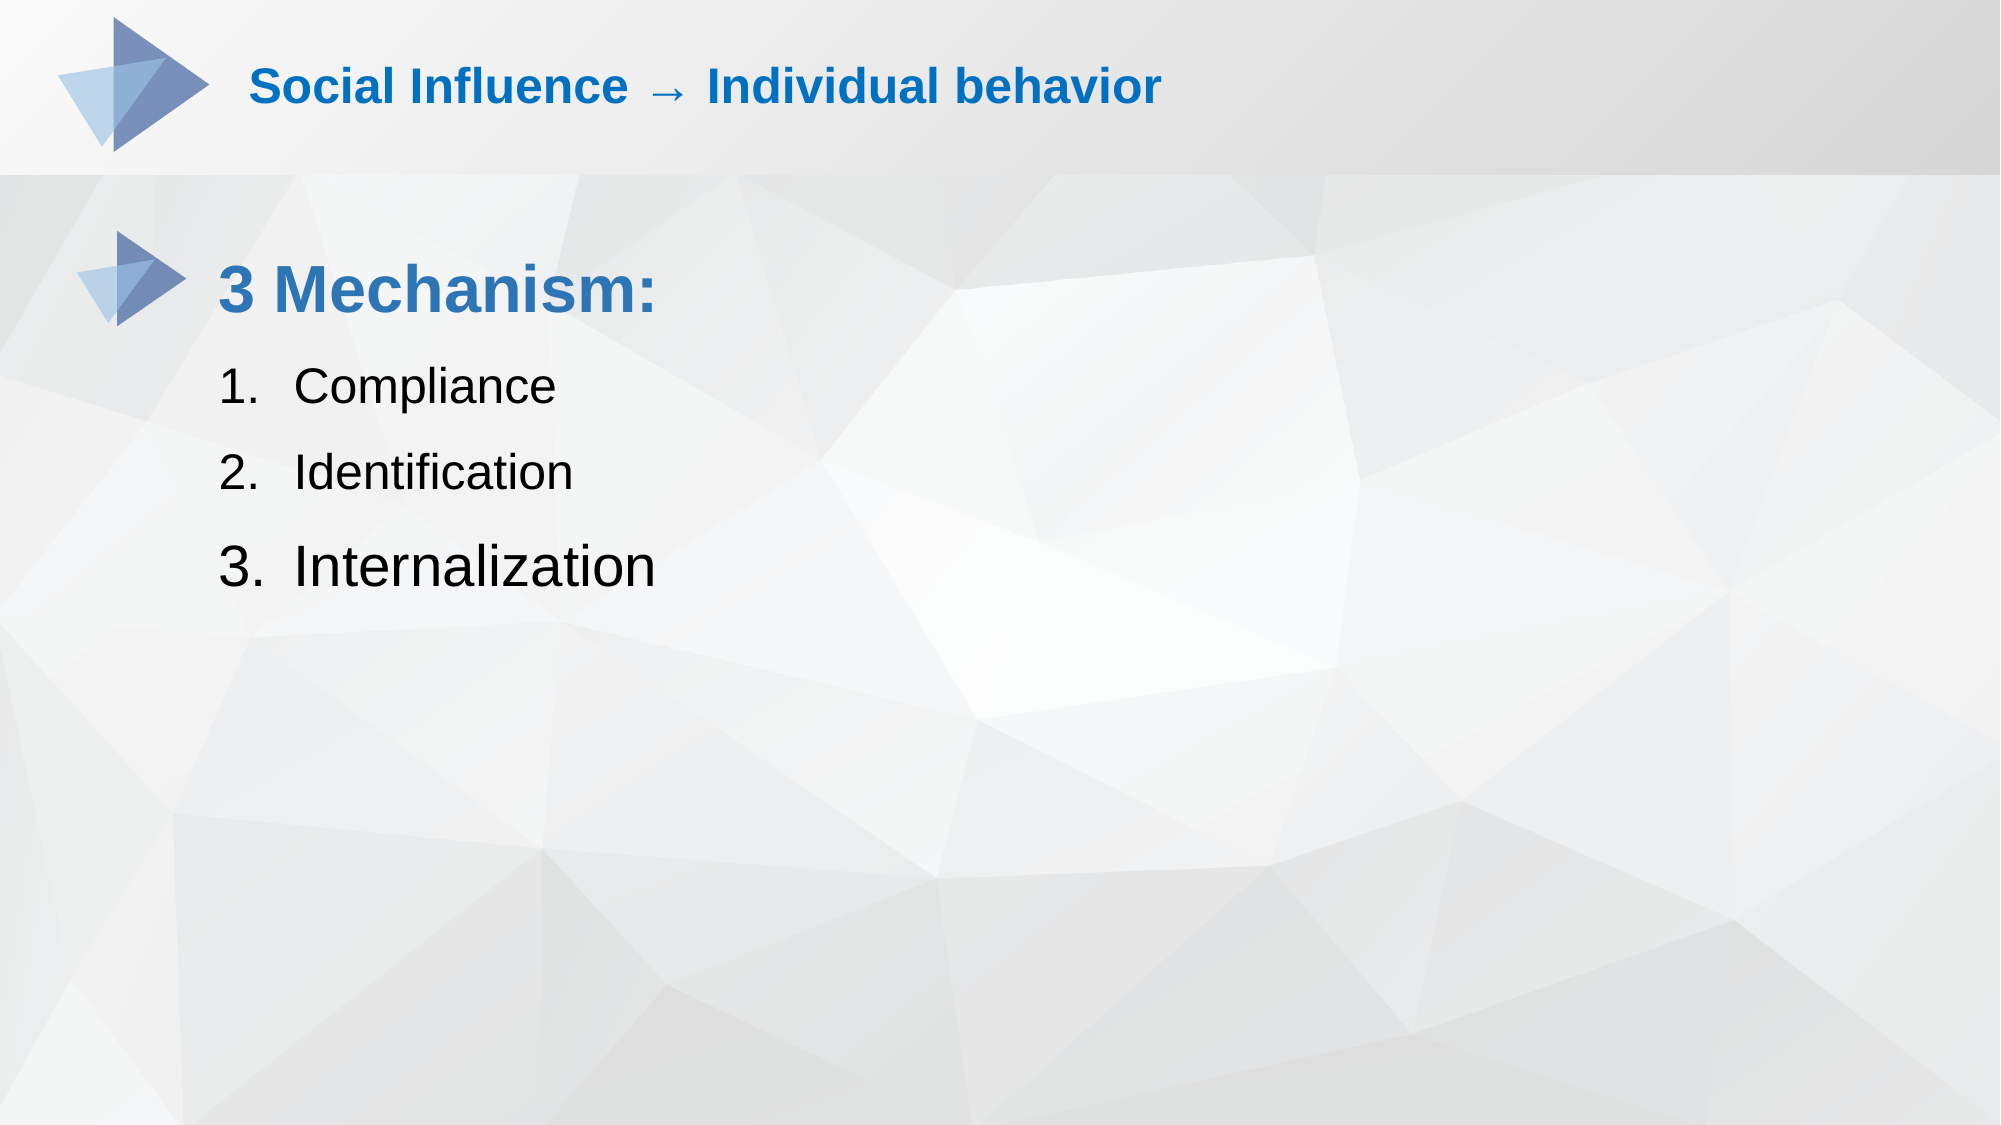

Social Influence → Individual behavior

# Social Influence

3 Mechanism:
Compliance
Identification
Internalization